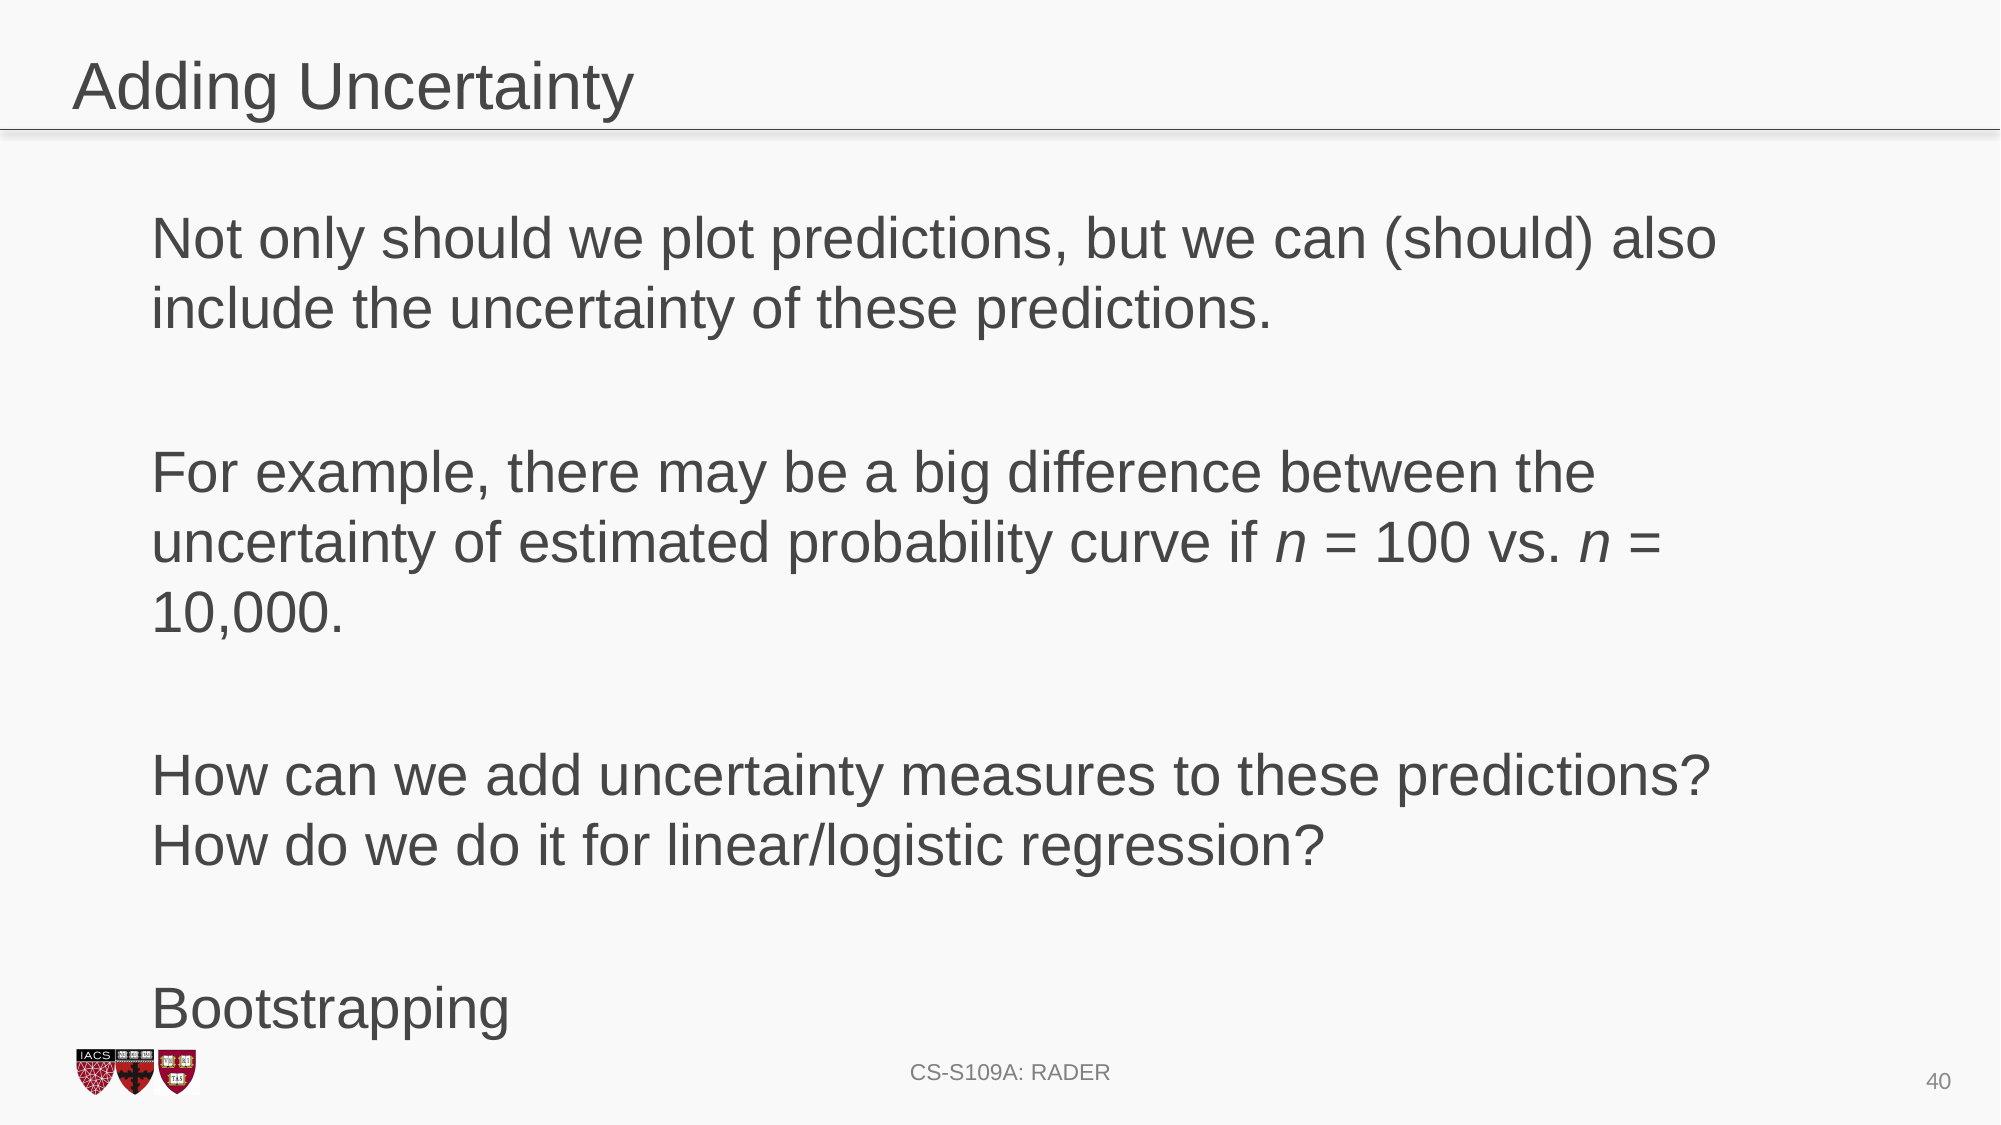

# Adding Uncertainty
Not only should we plot predictions, but we can (should) also include the uncertainty of these predictions.

For example, there may be a big difference between the uncertainty of estimated probability curve if n = 100 vs. n = 10,000.

How can we add uncertainty measures to these predictions?  How do we do it for linear/logistic regression?

Bootstrapping
40